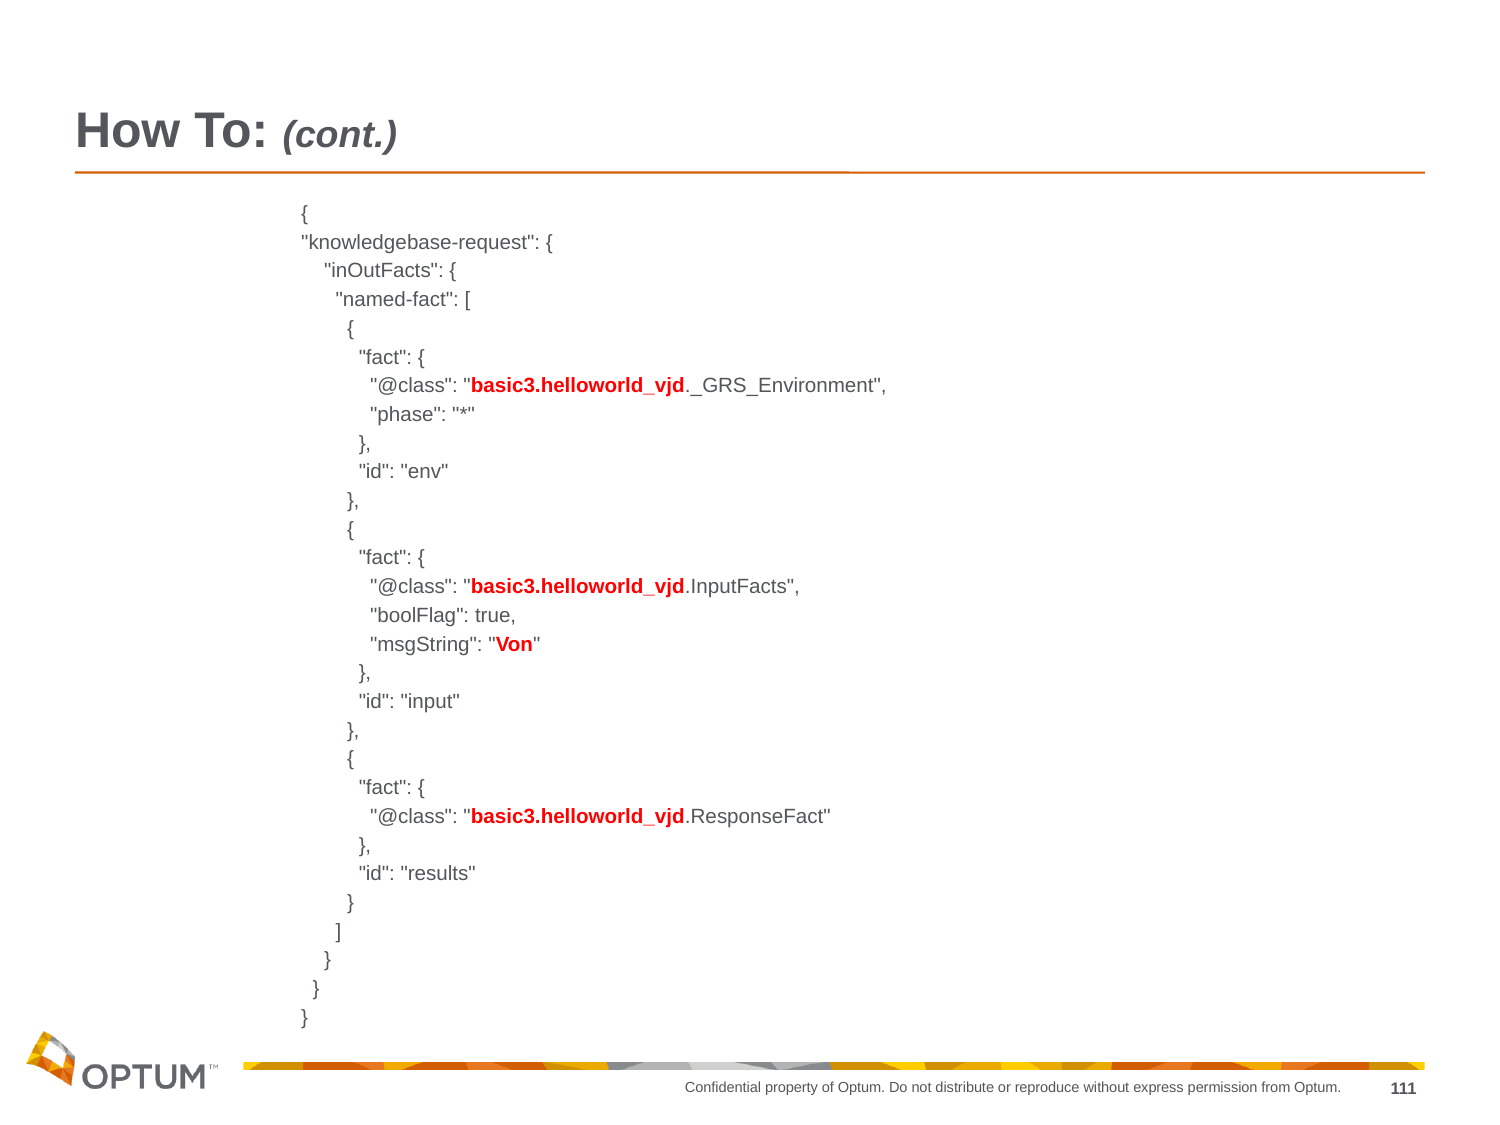

# How To: (cont.)
{
"knowledgebase-request": {
    "inOutFacts": {
      "named-fact": [
        {
          "fact": {
            "@class": "basic3.helloworld_vjd._GRS_Environment",
            "phase": "*"
          },
          "id": "env"
        },
        {
          "fact": {
            "@class": "basic3.helloworld_vjd.InputFacts",
            "boolFlag": true,
            "msgString": "Von"
          },
          "id": "input"
        },
        {
          "fact": {
            "@class": "basic3.helloworld_vjd.ResponseFact"
          },
          "id": "results"
        }
      ]
    }
  }
}